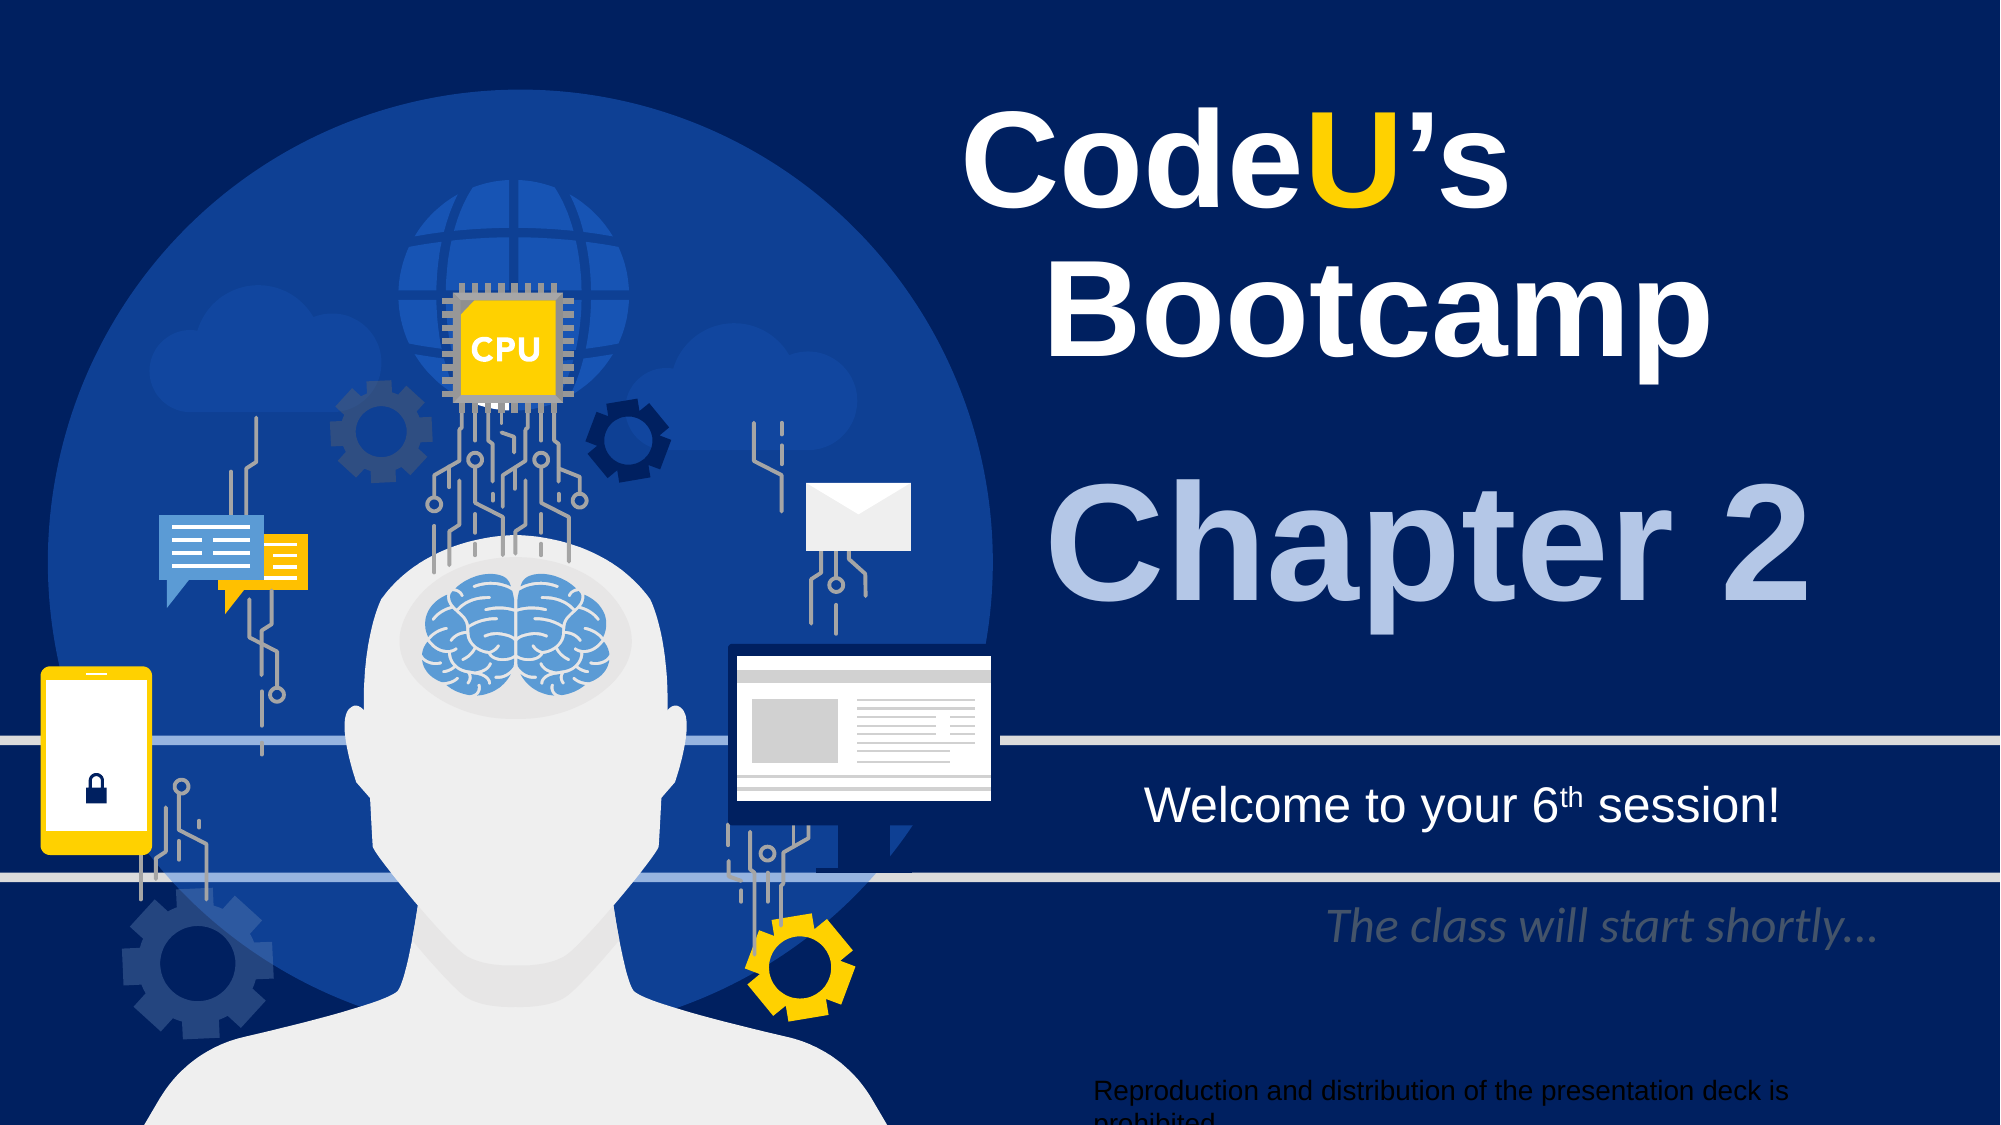

CodeU’s

Bootcamp
Chapter 2

Welcome to your 6th session!
The class will start shortly...
Reproduction and distribution of the presentation deck is prohibited